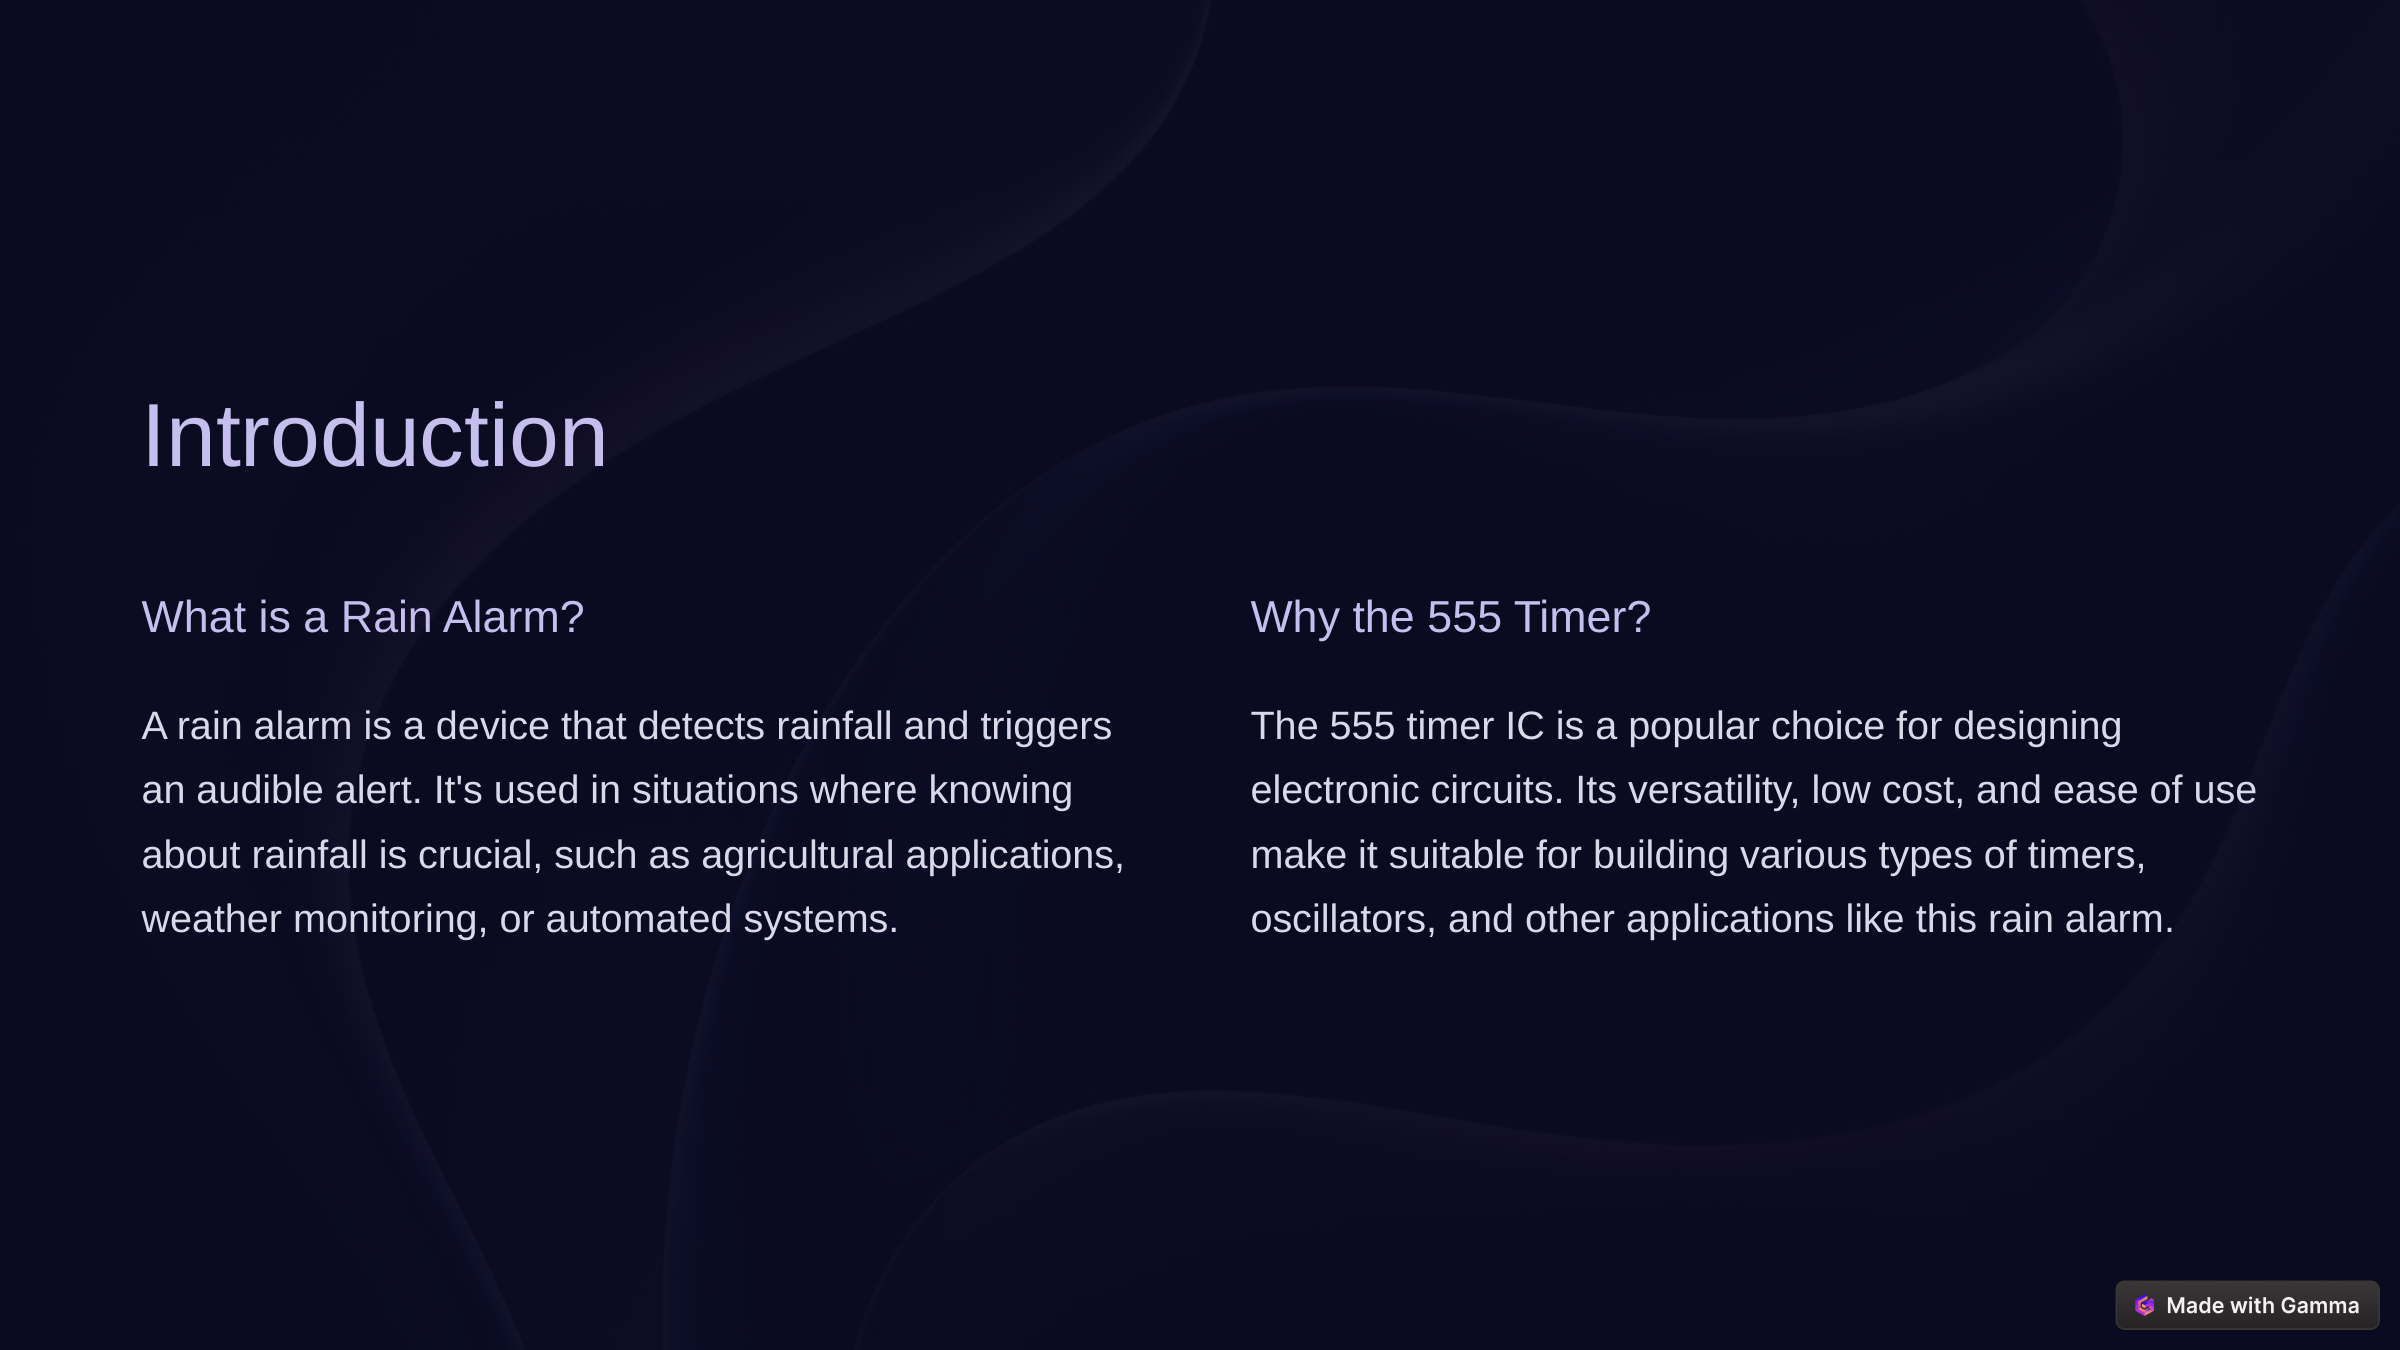

Introduction
What is a Rain Alarm?
Why the 555 Timer?
A rain alarm is a device that detects rainfall and triggers an audible alert. It's used in situations where knowing about rainfall is crucial, such as agricultural applications, weather monitoring, or automated systems.
The 555 timer IC is a popular choice for designing electronic circuits. Its versatility, low cost, and ease of use make it suitable for building various types of timers, oscillators, and other applications like this rain alarm.